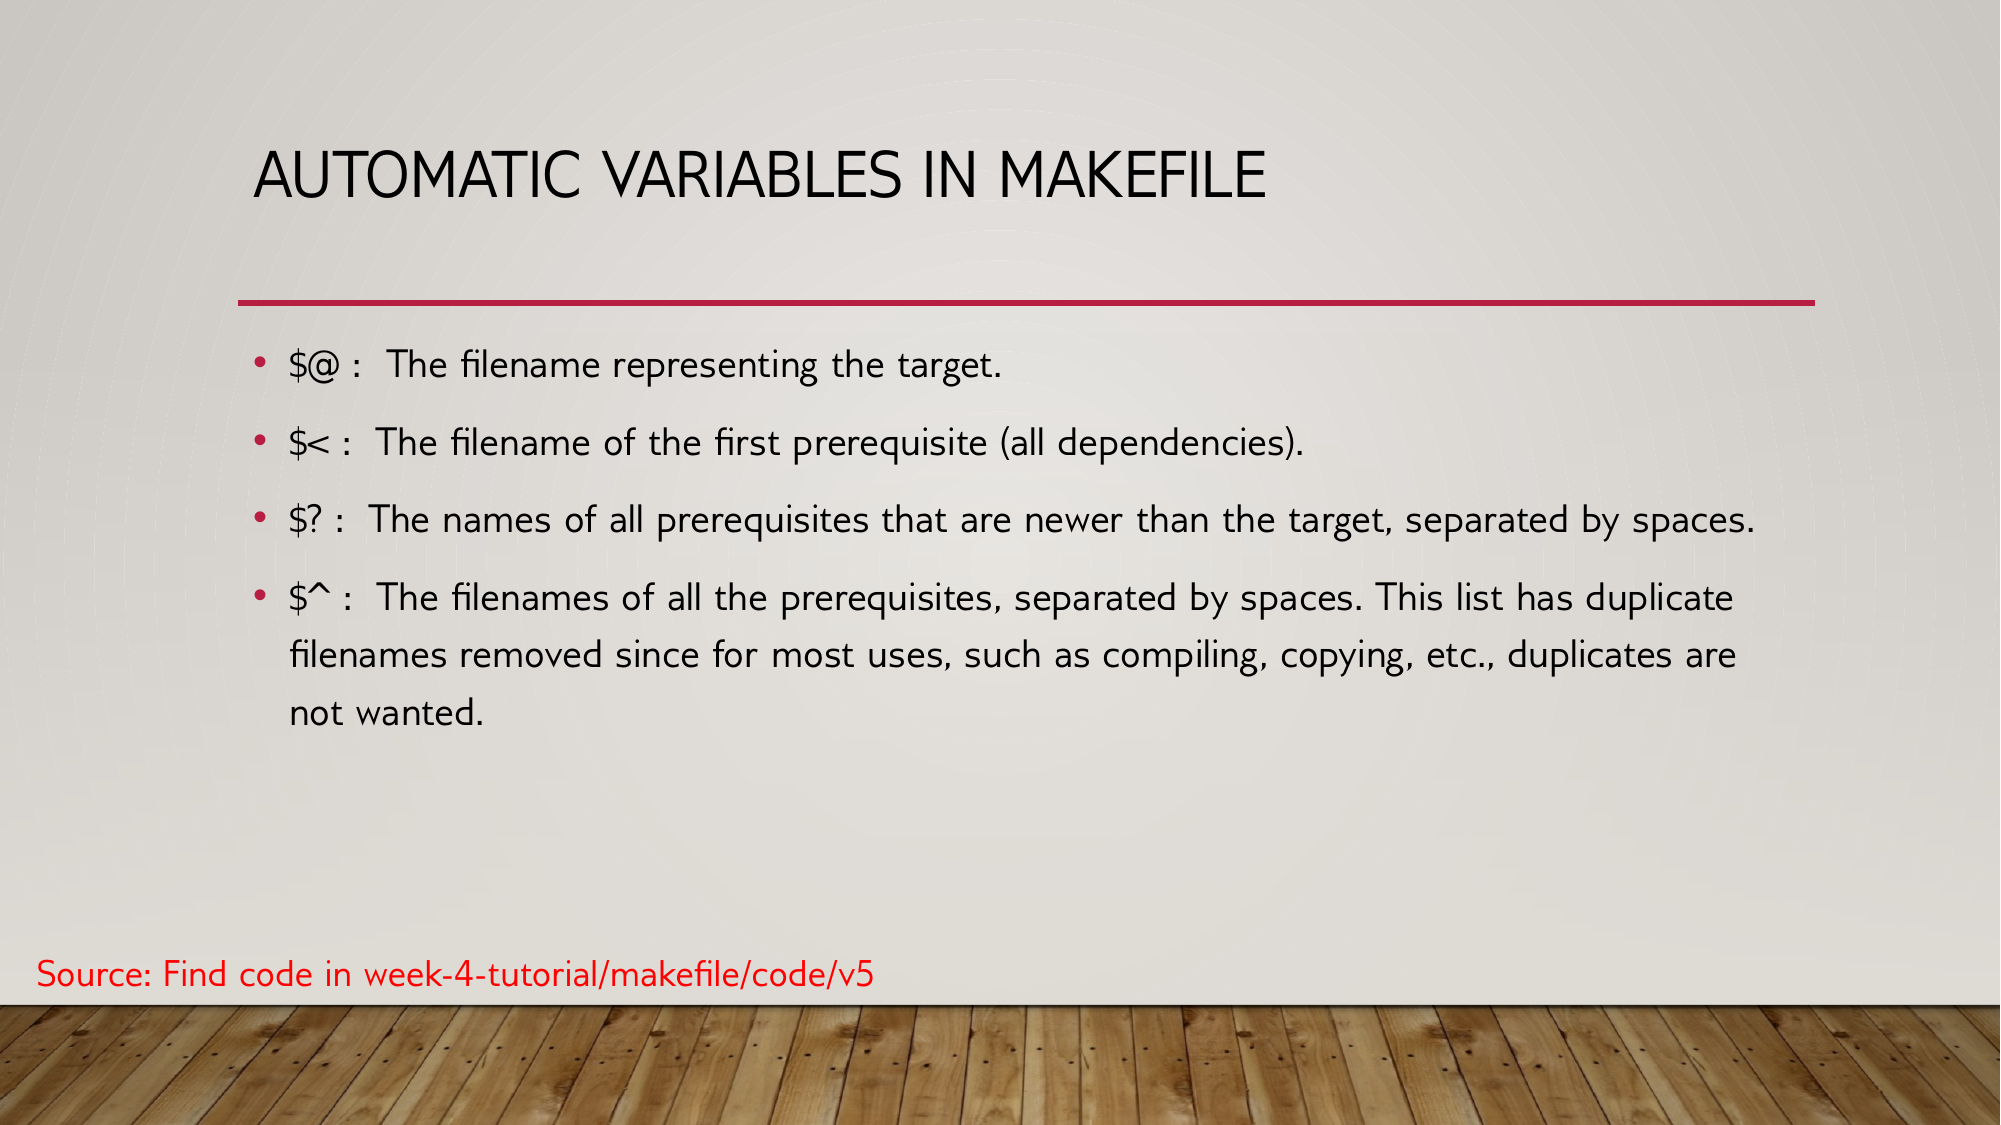

# AUTOMAtic variables in makefile
$@ :  The filename representing the target.
$< :  The filename of the first prerequisite (all dependencies).
$? :  The names of all prerequisites that are newer than the target, separated by spaces.
$^ :  The filenames of all the prerequisites, separated by spaces. This list has duplicate filenames removed since for most uses, such as compiling, copying, etc., duplicates are not wanted.

Source: Find code in week-4-tutorial/makefile/code/v5